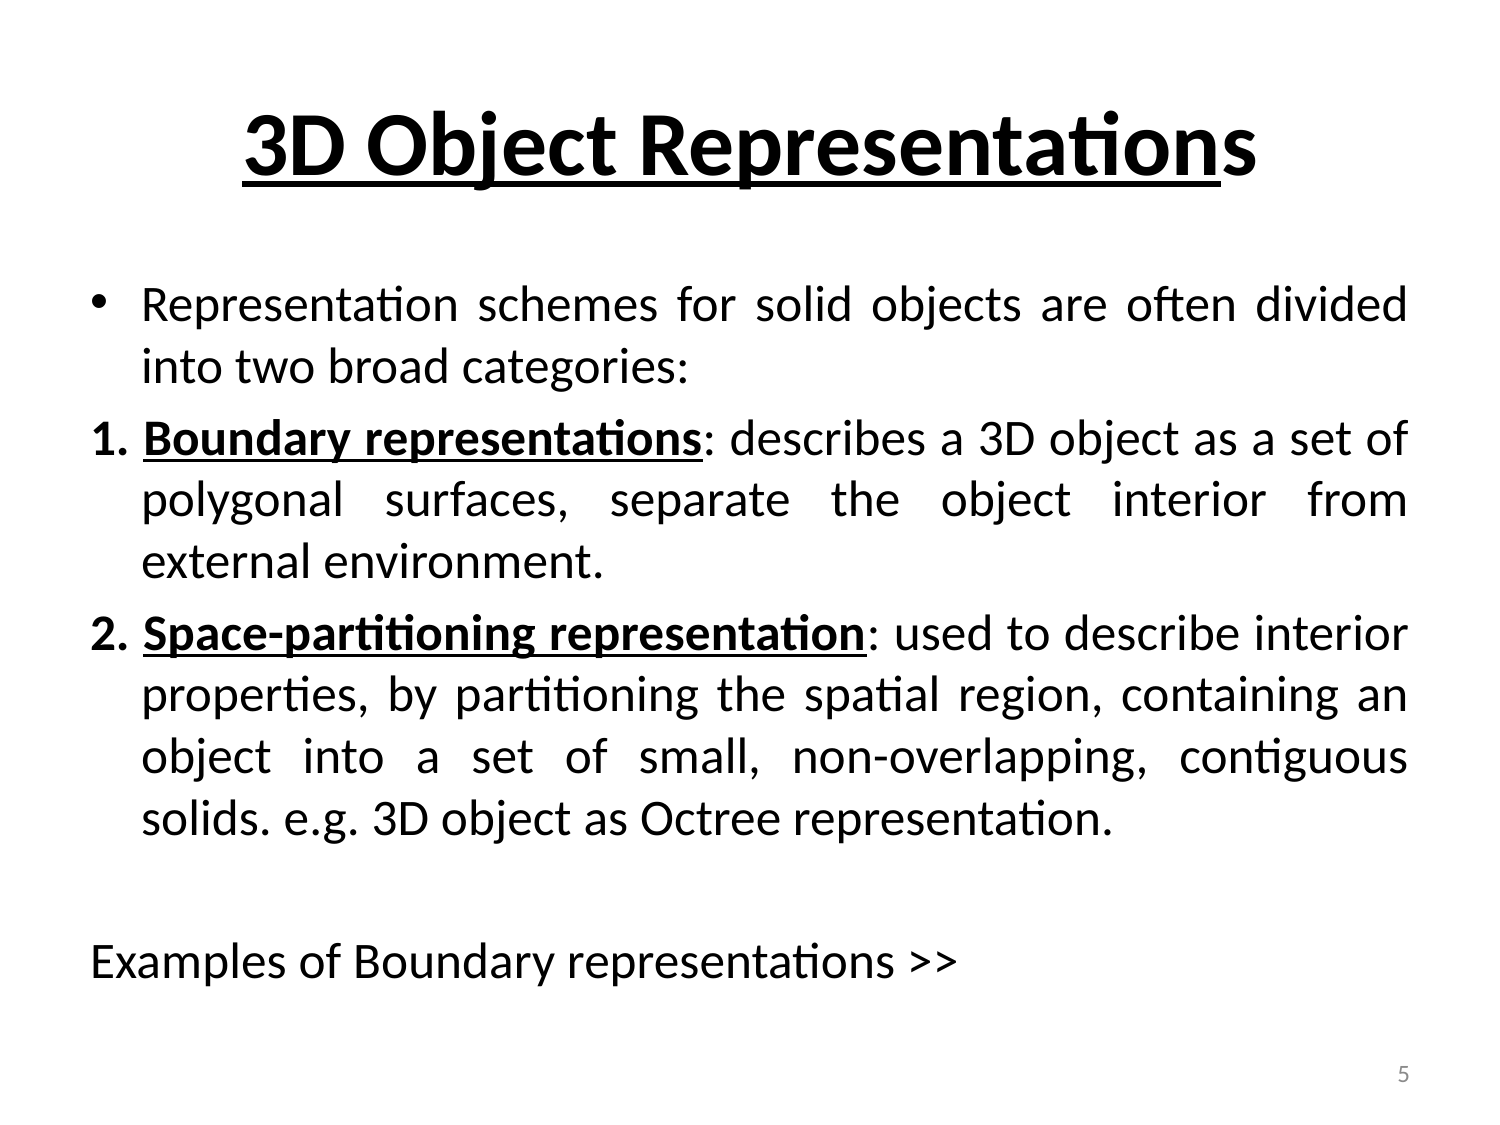

# 3D Object Representations
Representation schemes for solid objects are often divided into two broad categories:
1. Boundary representations: describes a 3D object as a set of polygonal surfaces, separate the object interior from external environment.
2. Space-partitioning representation: used to describe interior properties, by partitioning the spatial region, containing an object into a set of small, non-overlapping, contiguous solids. e.g. 3D object as Octree representation.

Examples of Boundary representations >>
5